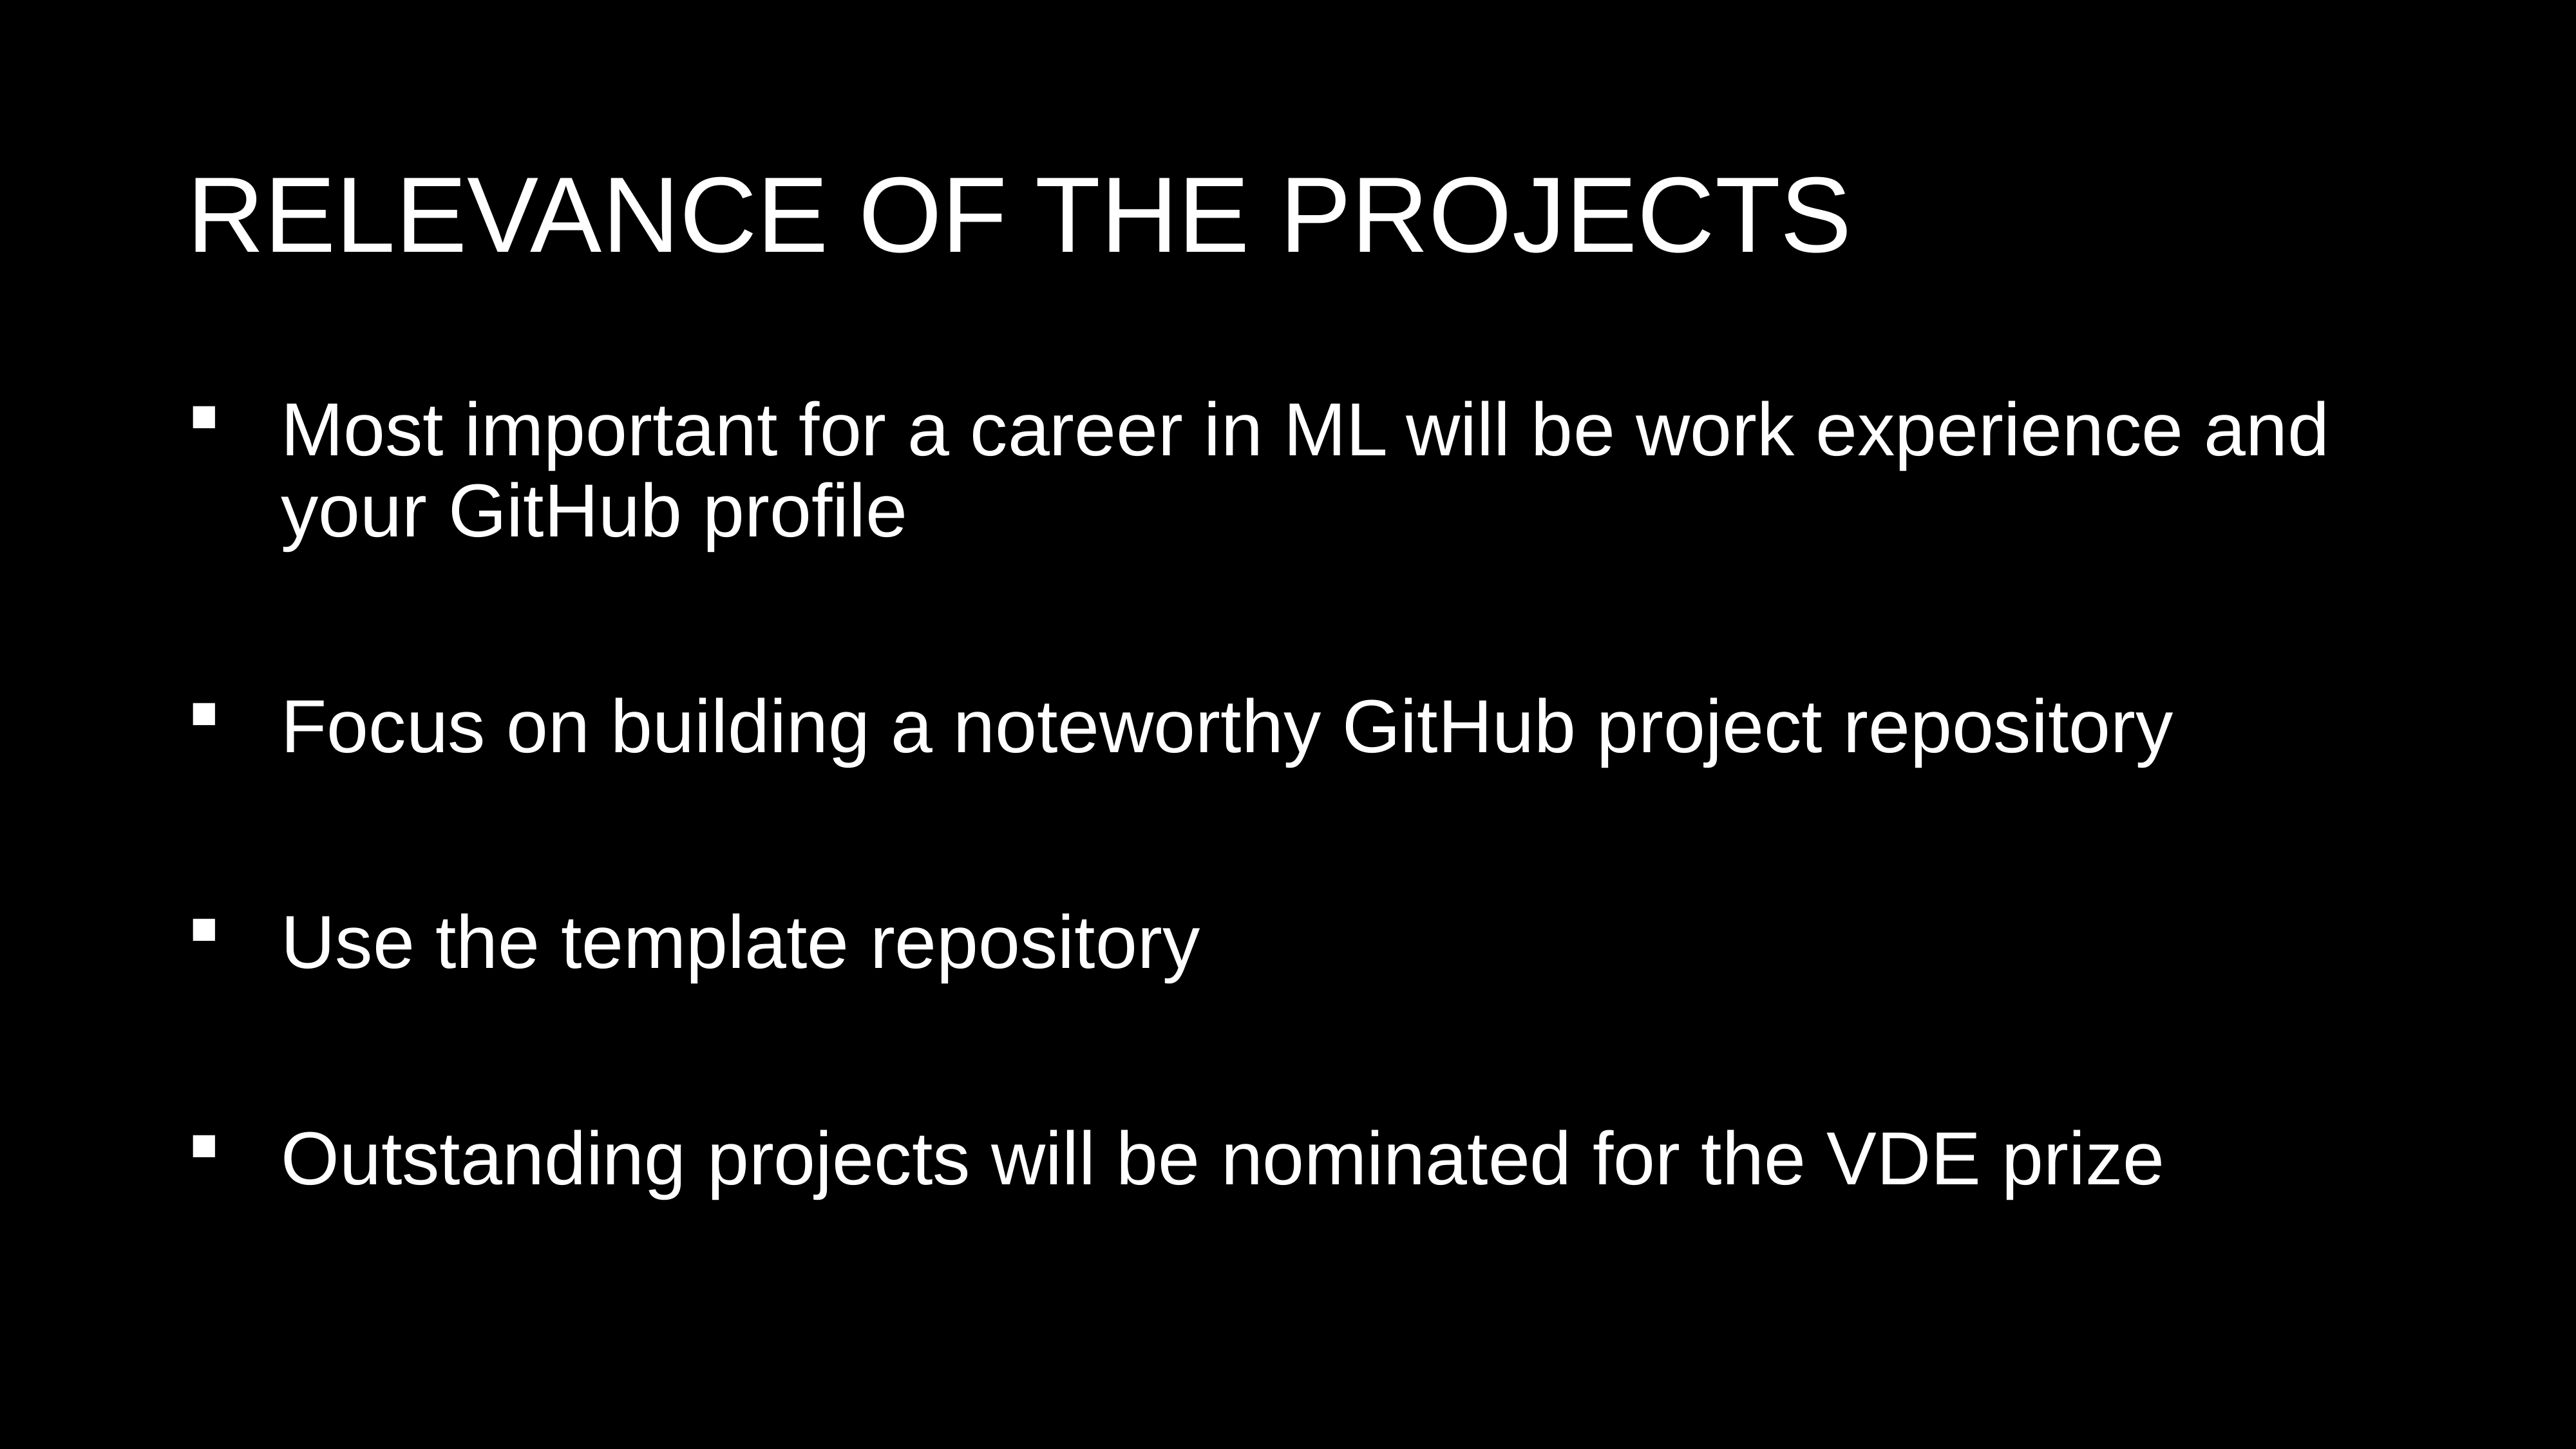

# Relevance of the Projects
Most important for a career in ML will be work experience and your GitHub profile

Focus on building a noteworthy GitHub project repository

Use the template repository

Outstanding projects will be nominated for the VDE prize